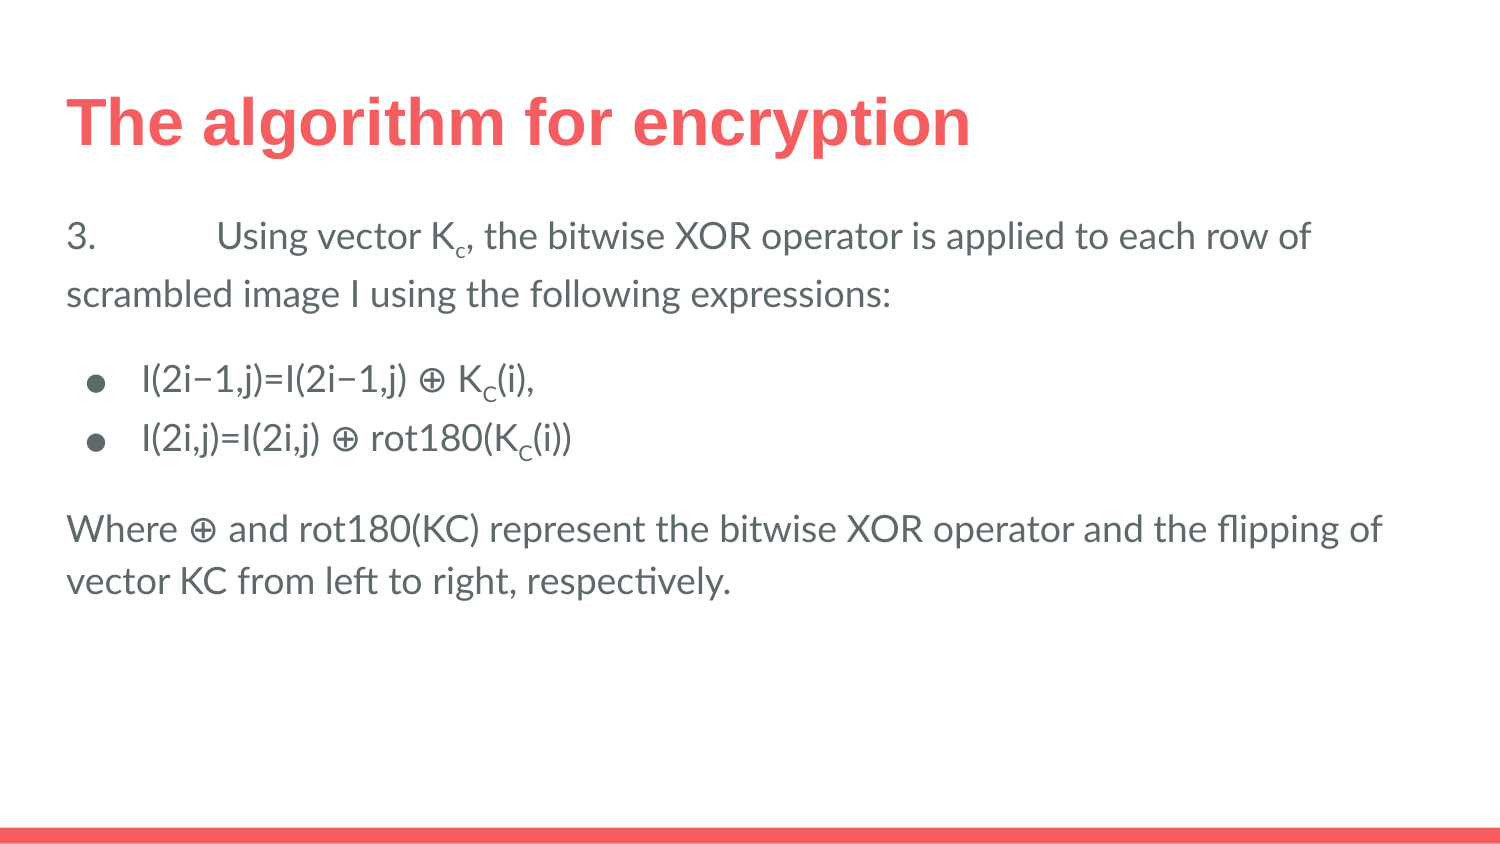

# The algorithm for encryption
3.	Using vector Kc, the bitwise XOR operator is applied to each row of scrambled image I using the following expressions:
I(2i−1,j)=I(2i−1,j) ⊕ KC(i),
I(2i,j)=I(2i,j) ⊕ rot180(KC(i))
Where ⊕ and rot180(KC) represent the bitwise XOR operator and the flipping of vector KC from left to right, respectively.